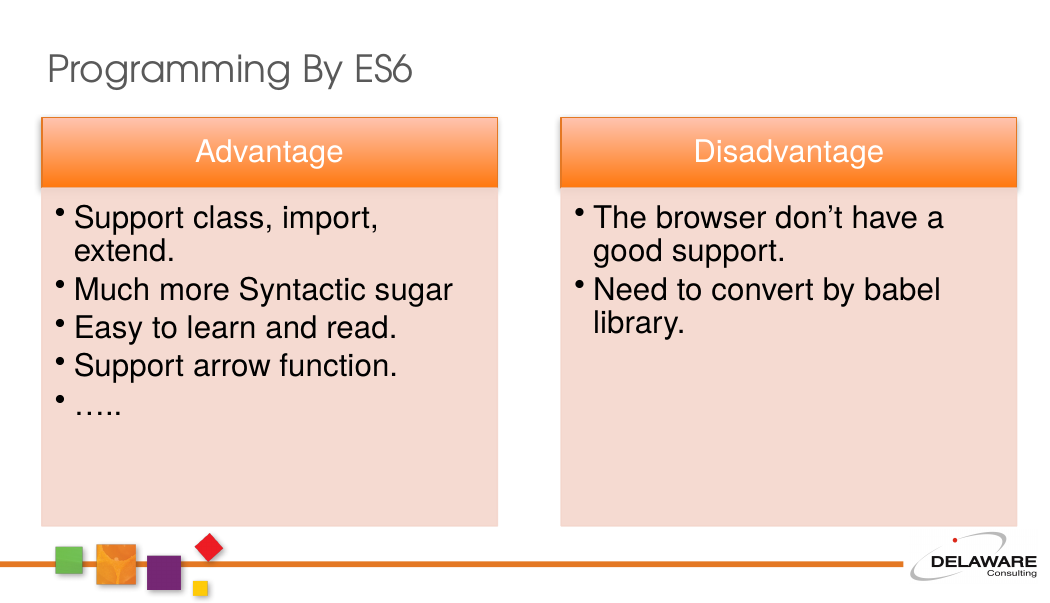

Programming By ES6
Advantage
Support class, import, extend.
Much more Syntactic sugar
Easy to learn and read.
Support arrow function.
…..

Disadvantage
The browser don’t have a good support.
Need to convert by babel library.